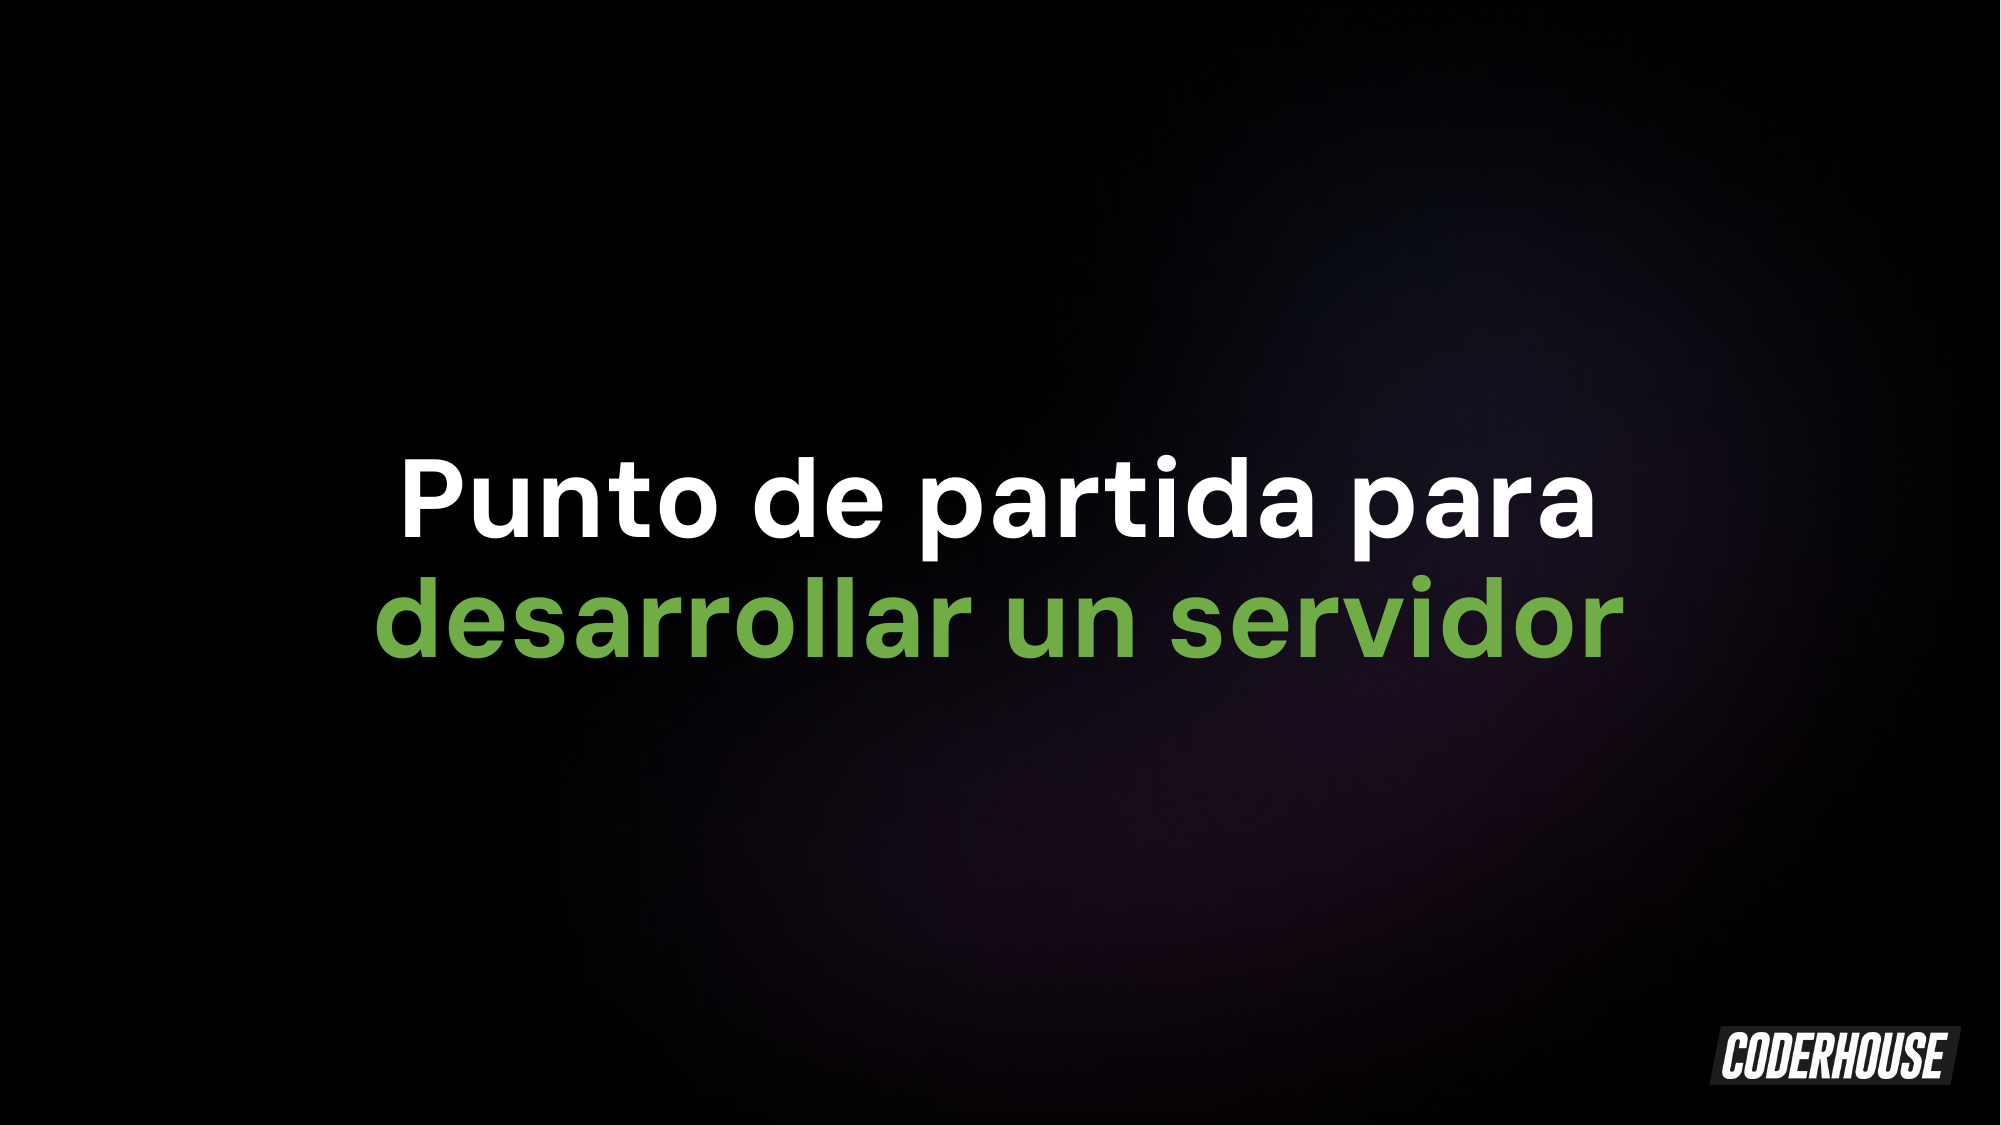

Punto de partida para desarrollar un servidor